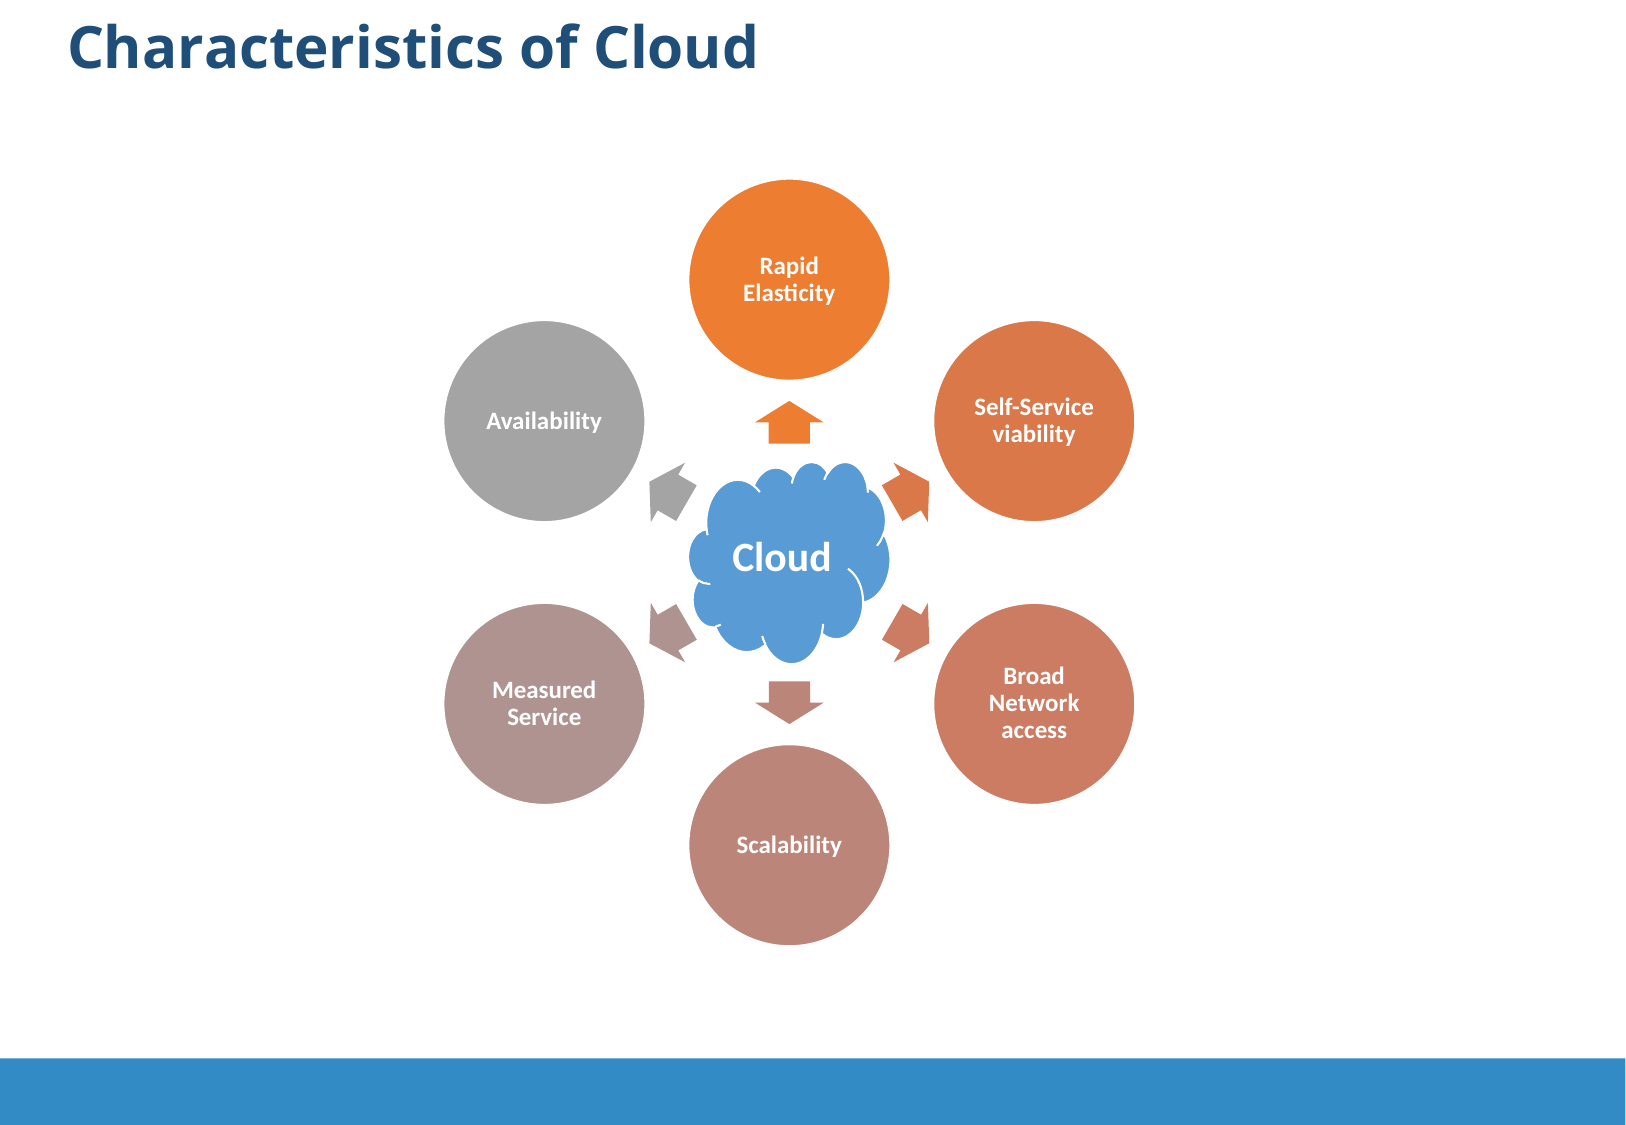

Characteristics of Cloud

Rapid Elasticity

Availability
Self-Service viability

Cloud

Measured Service
Broad Network access

Scalability